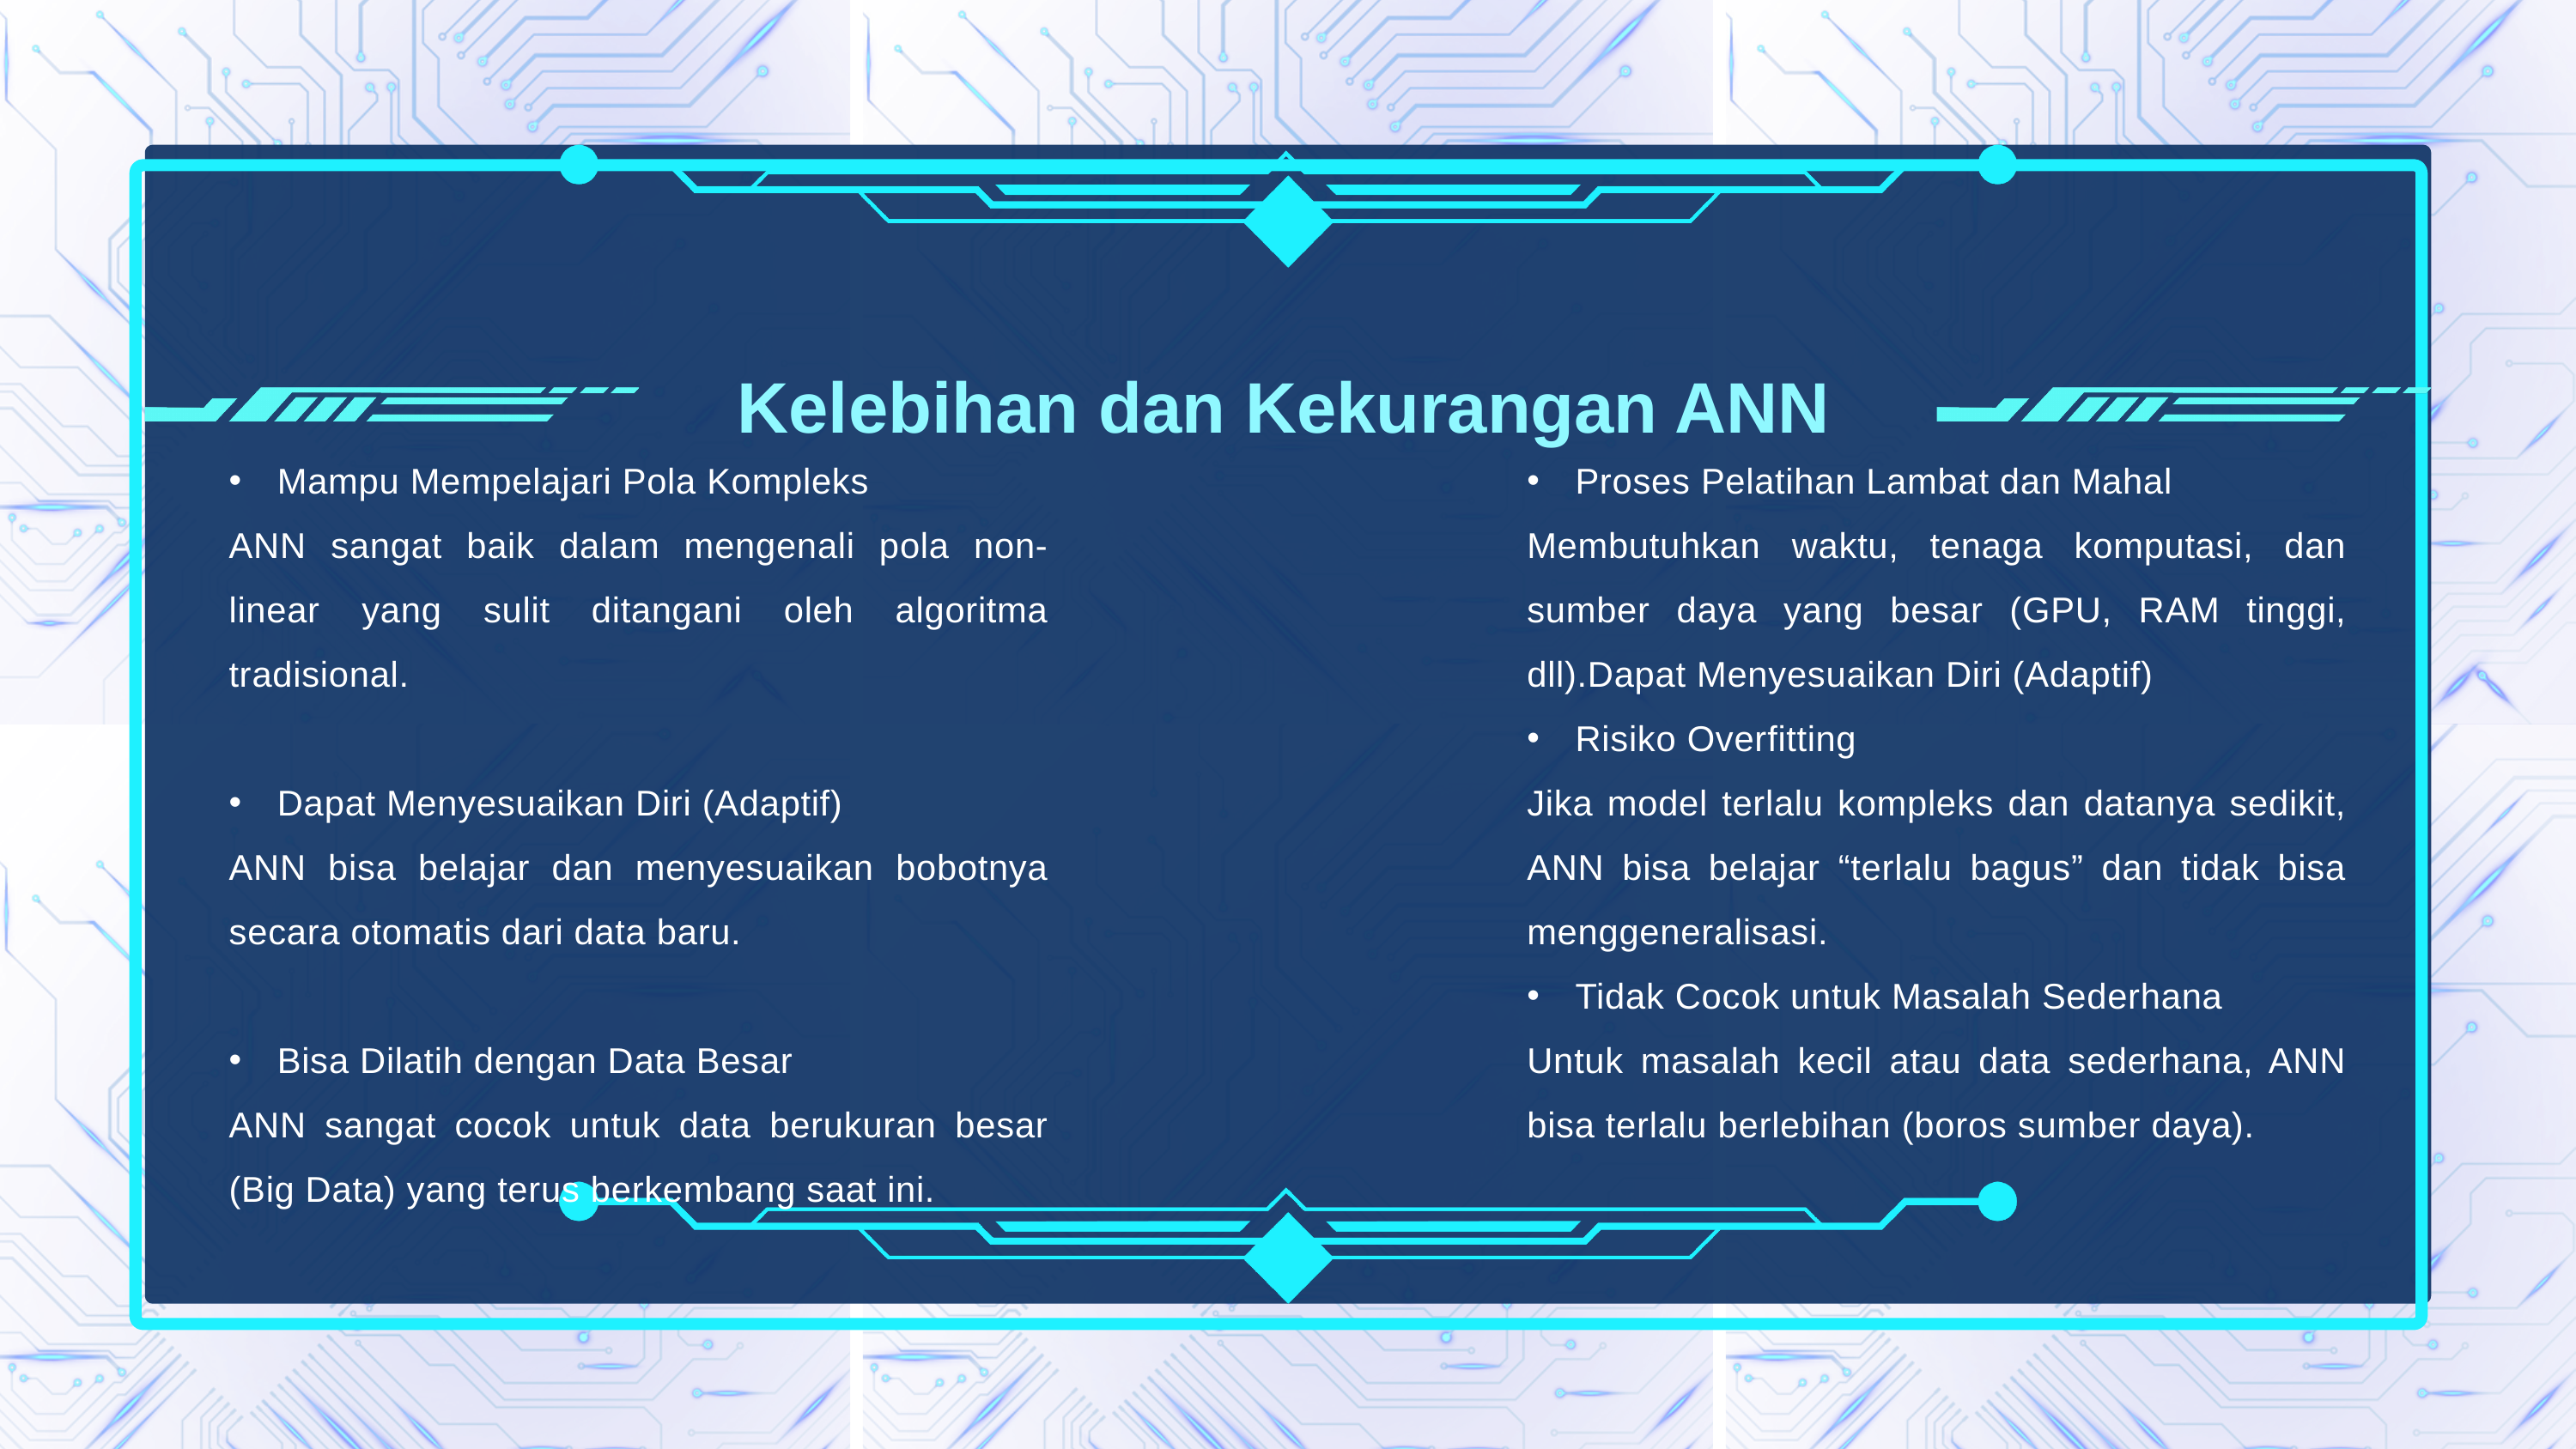

Kelebihan dan Kekurangan ANN

Mampu Mempelajari Pola Kompleks
ANN sangat baik dalam mengenali pola non-linear yang sulit ditangani oleh algoritma tradisional.

Dapat Menyesuaikan Diri (Adaptif)
ANN bisa belajar dan menyesuaikan bobotnya secara otomatis dari data baru.

Bisa Dilatih dengan Data Besar
ANN sangat cocok untuk data berukuran besar (Big Data) yang terus berkembang saat ini.
Proses Pelatihan Lambat dan Mahal
Membutuhkan waktu, tenaga komputasi, dan sumber daya yang besar (GPU, RAM tinggi, dll).Dapat Menyesuaikan Diri (Adaptif)
Risiko Overfitting
Jika model terlalu kompleks dan datanya sedikit, ANN bisa belajar “terlalu bagus” dan tidak bisa menggeneralisasi.
Tidak Cocok untuk Masalah Sederhana
Untuk masalah kecil atau data sederhana, ANN bisa terlalu berlebihan (boros sumber daya).